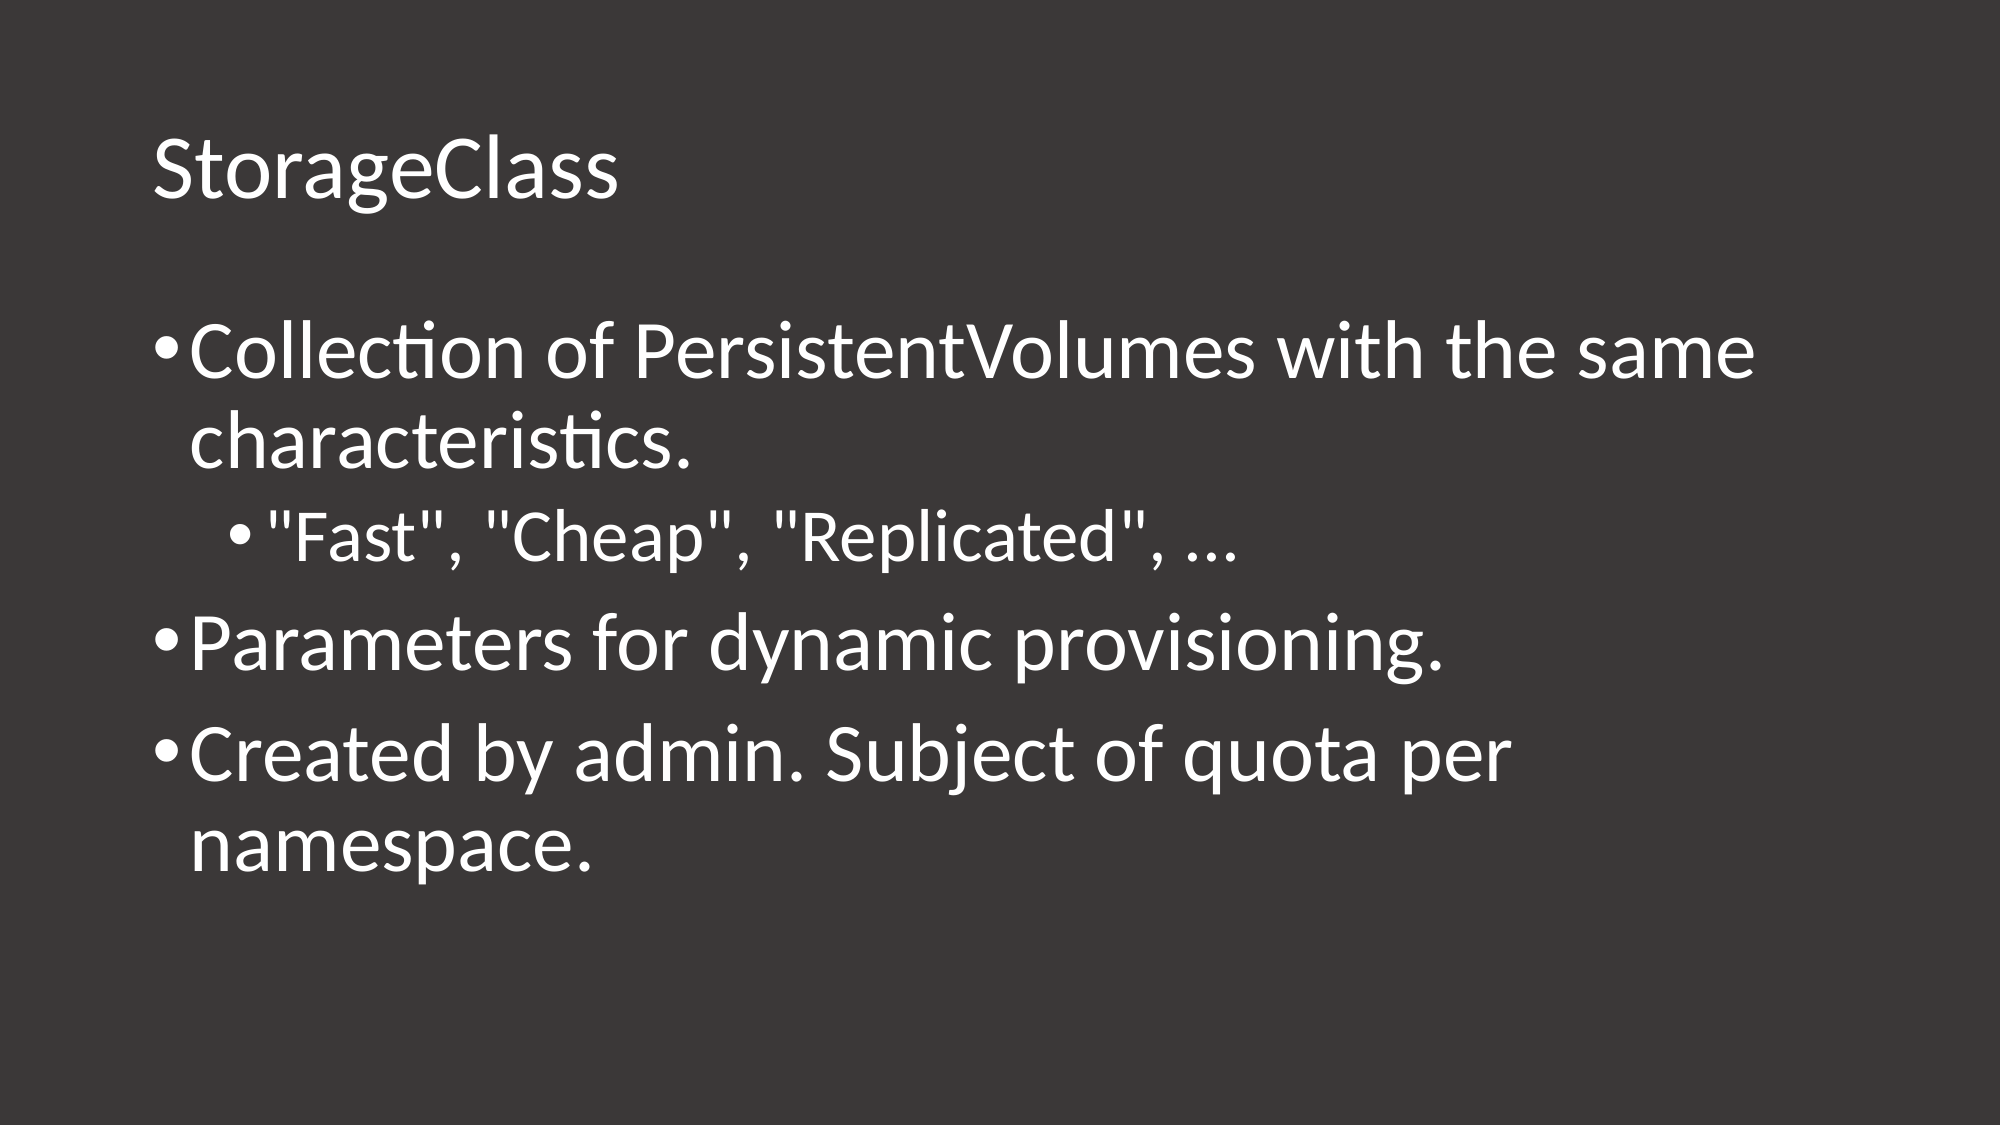

# StorageClass
Collection of PersistentVolumes with the same characteristics.
"Fast", "Cheap", "Replicated", ...
Parameters for dynamic provisioning.
Created by admin. Subject of quota per namespace.